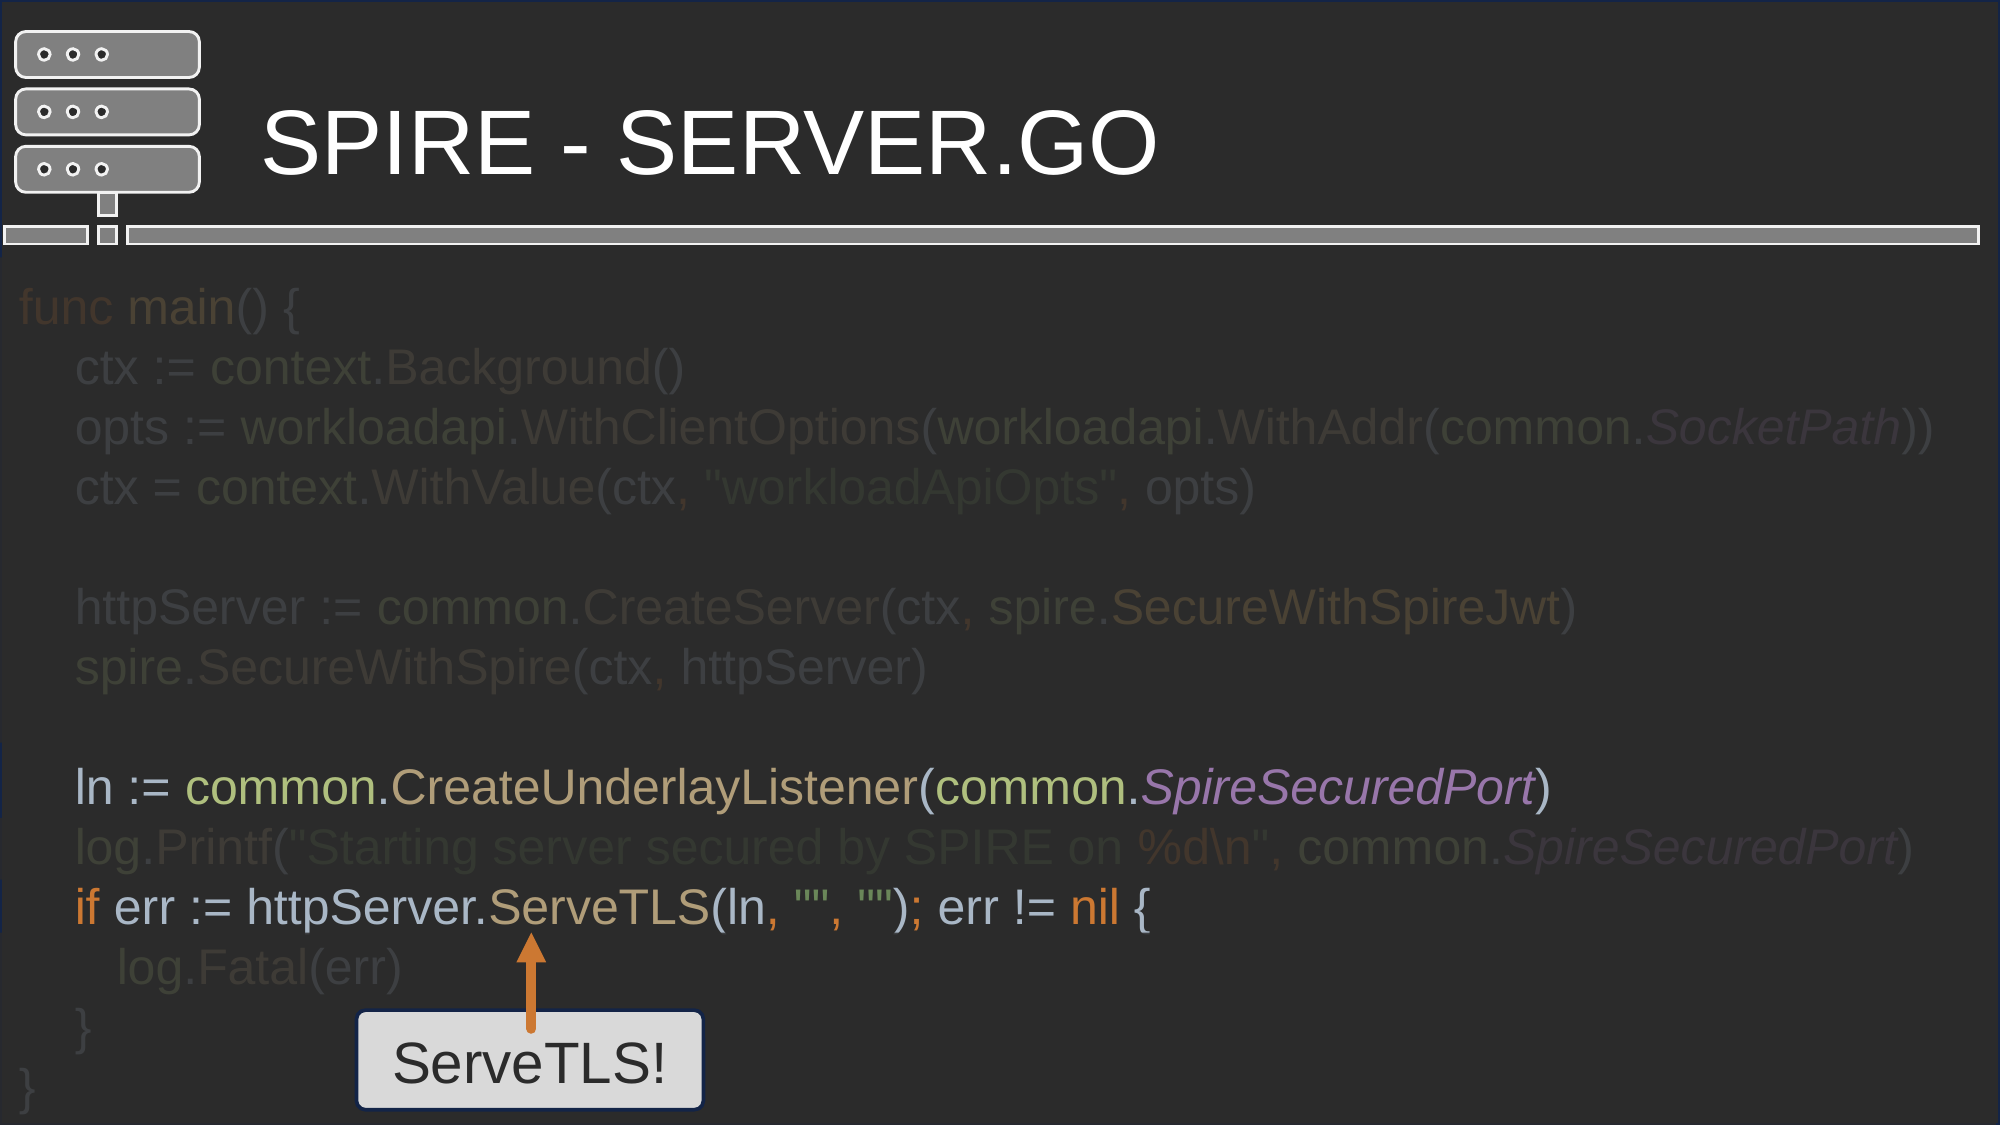

Spire - Server.go

func main() {
    ctx := context.Background()
    opts := workloadapi.WithClientOptions(workloadapi.WithAddr(common.SocketPath))
    ctx = context.WithValue(ctx, "workloadApiOpts", opts)
    httpServer := common.CreateServer(ctx, spire.SecureWithSpireJwt)
    spire.SecureWithSpire(ctx, httpServer)
    ln := common.CreateUnderlayListener(common.SpireSecuredPort)
    log.Printf("Starting server secured by SPIRE on %d\n", common.SpireSecuredPort)
    if err := httpServer.ServeTLS(ln, "", ""); err != nil {
       log.Fatal(err)
    }
}
ServeTLS!